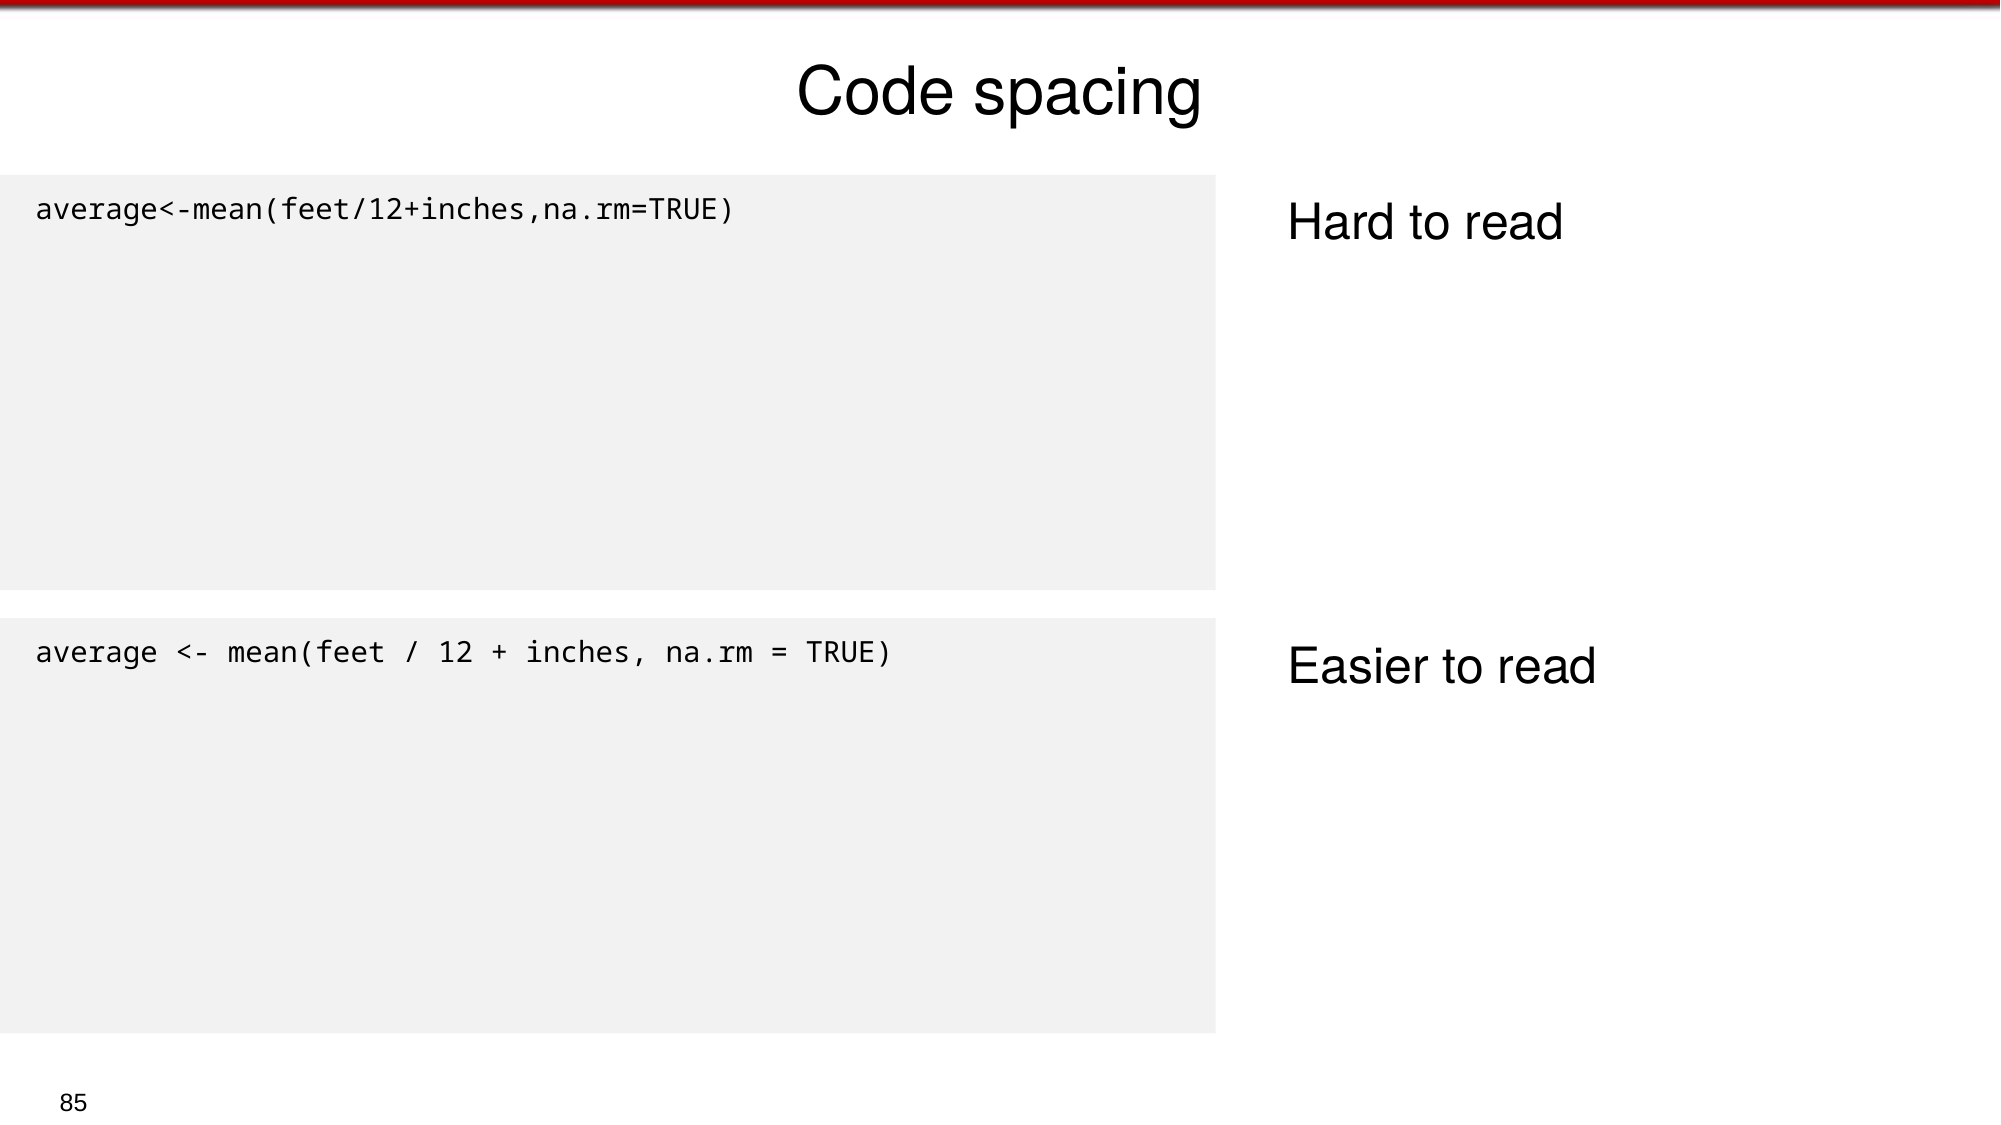

# Code spacing
average<-mean(feet/12+inches,na.rm=TRUE)

Hard to read
average <- mean(feet / 12 + inches, na.rm = TRUE)

Easier to read